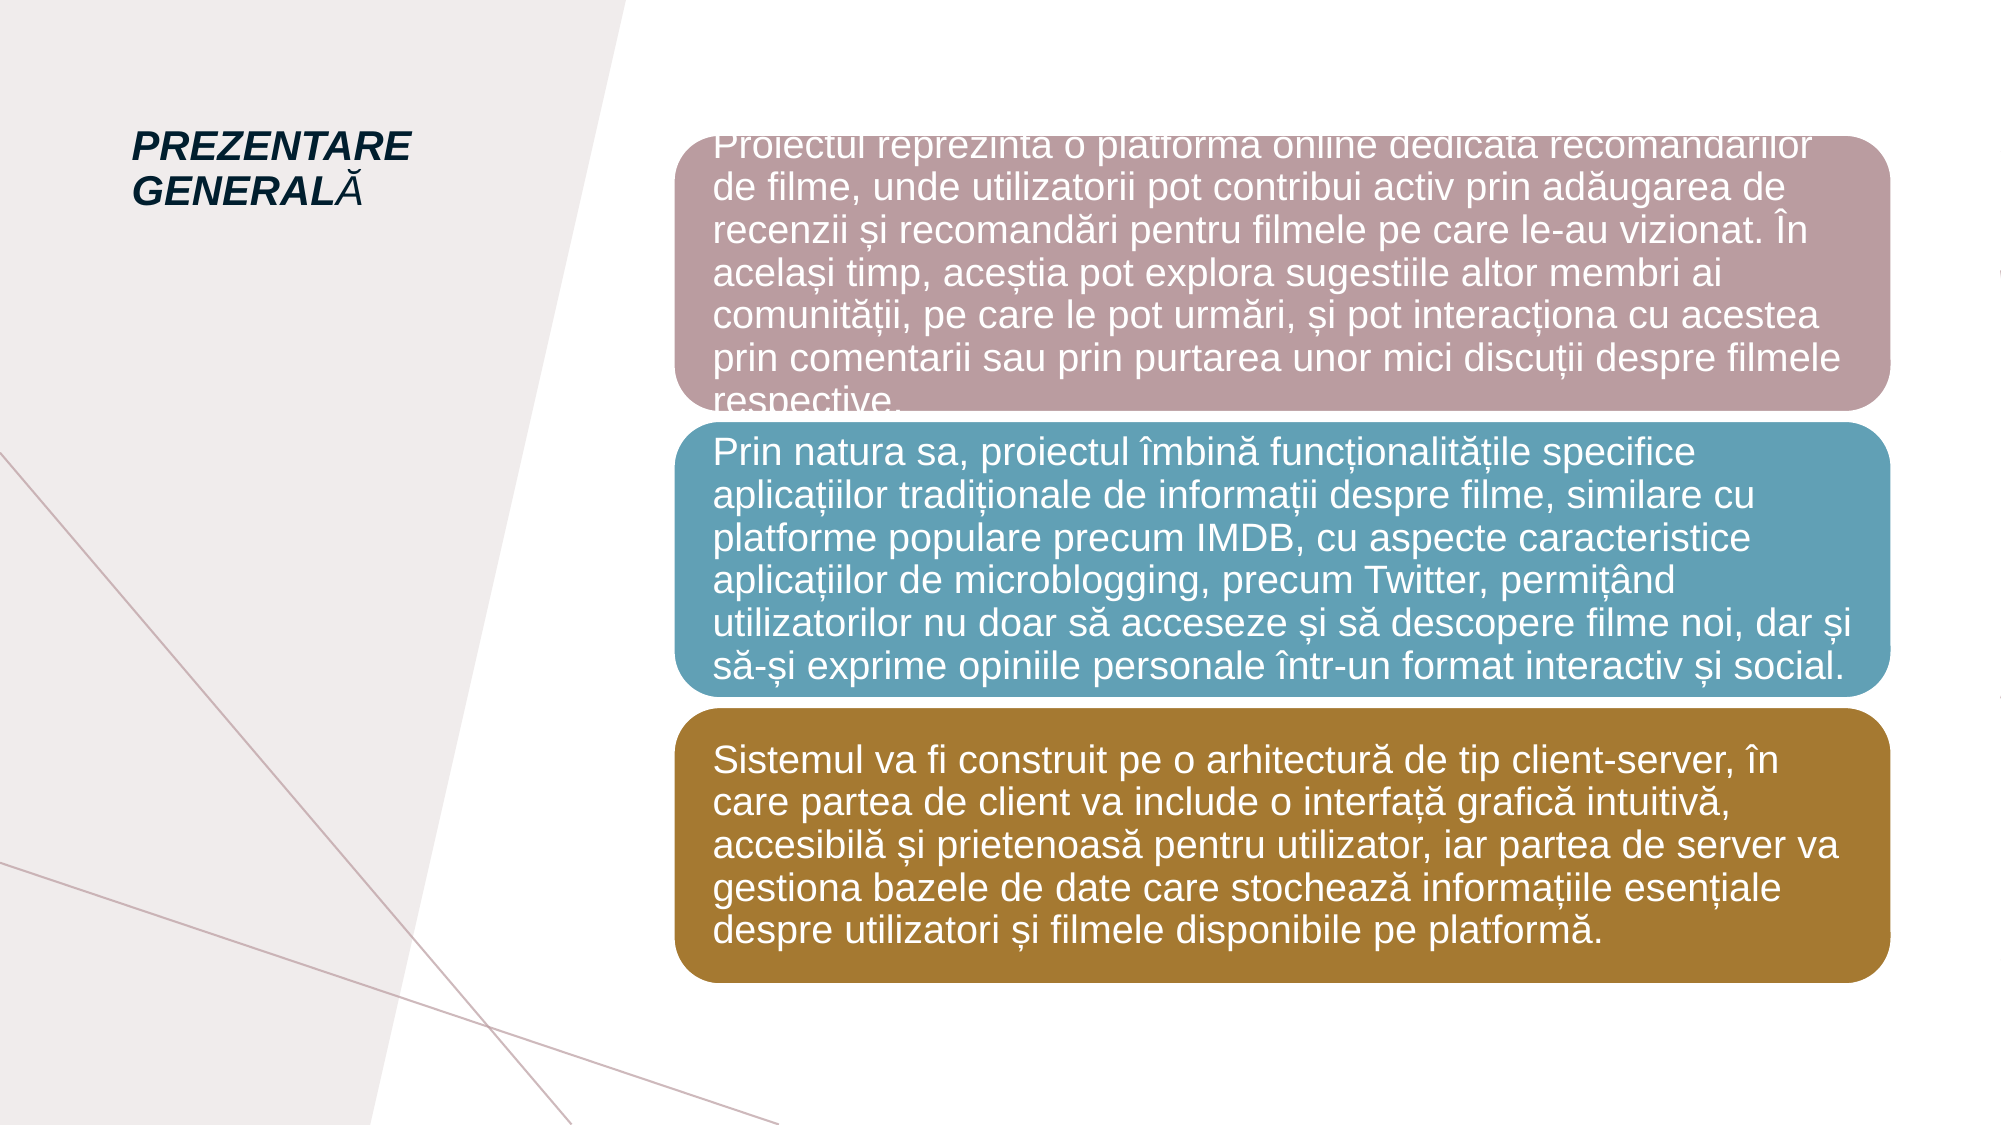

# Prezentare Generală
Proiectul reprezintă o platformă online dedicată recomandărilor de filme, unde utilizatorii pot contribui activ prin adăugarea de recenzii și recomandări pentru filmele pe care le-au vizionat. În același timp, aceștia pot explora sugestiile altor membri ai comunității, pe care le pot urmări, și pot interacționa cu acestea prin comentarii sau prin purtarea unor mici discuții despre filmele respective.
Prin natura sa, proiectul îmbină funcționalitățile specifice aplicațiilor tradiționale de informații despre filme, similare cu platforme populare precum IMDB, cu aspecte caracteristice aplicațiilor de microblogging, precum Twitter, permițând utilizatorilor nu doar să acceseze și să descopere filme noi, dar și să-și exprime opiniile personale într-un format interactiv și social.
Sistemul va fi construit pe o arhitectură de tip client-server, în care partea de client va include o interfață grafică intuitivă, accesibilă și prietenoasă pentru utilizator, iar partea de server va gestiona bazele de date care stochează informațiile esențiale despre utilizatori și filmele disponibile pe platformă.